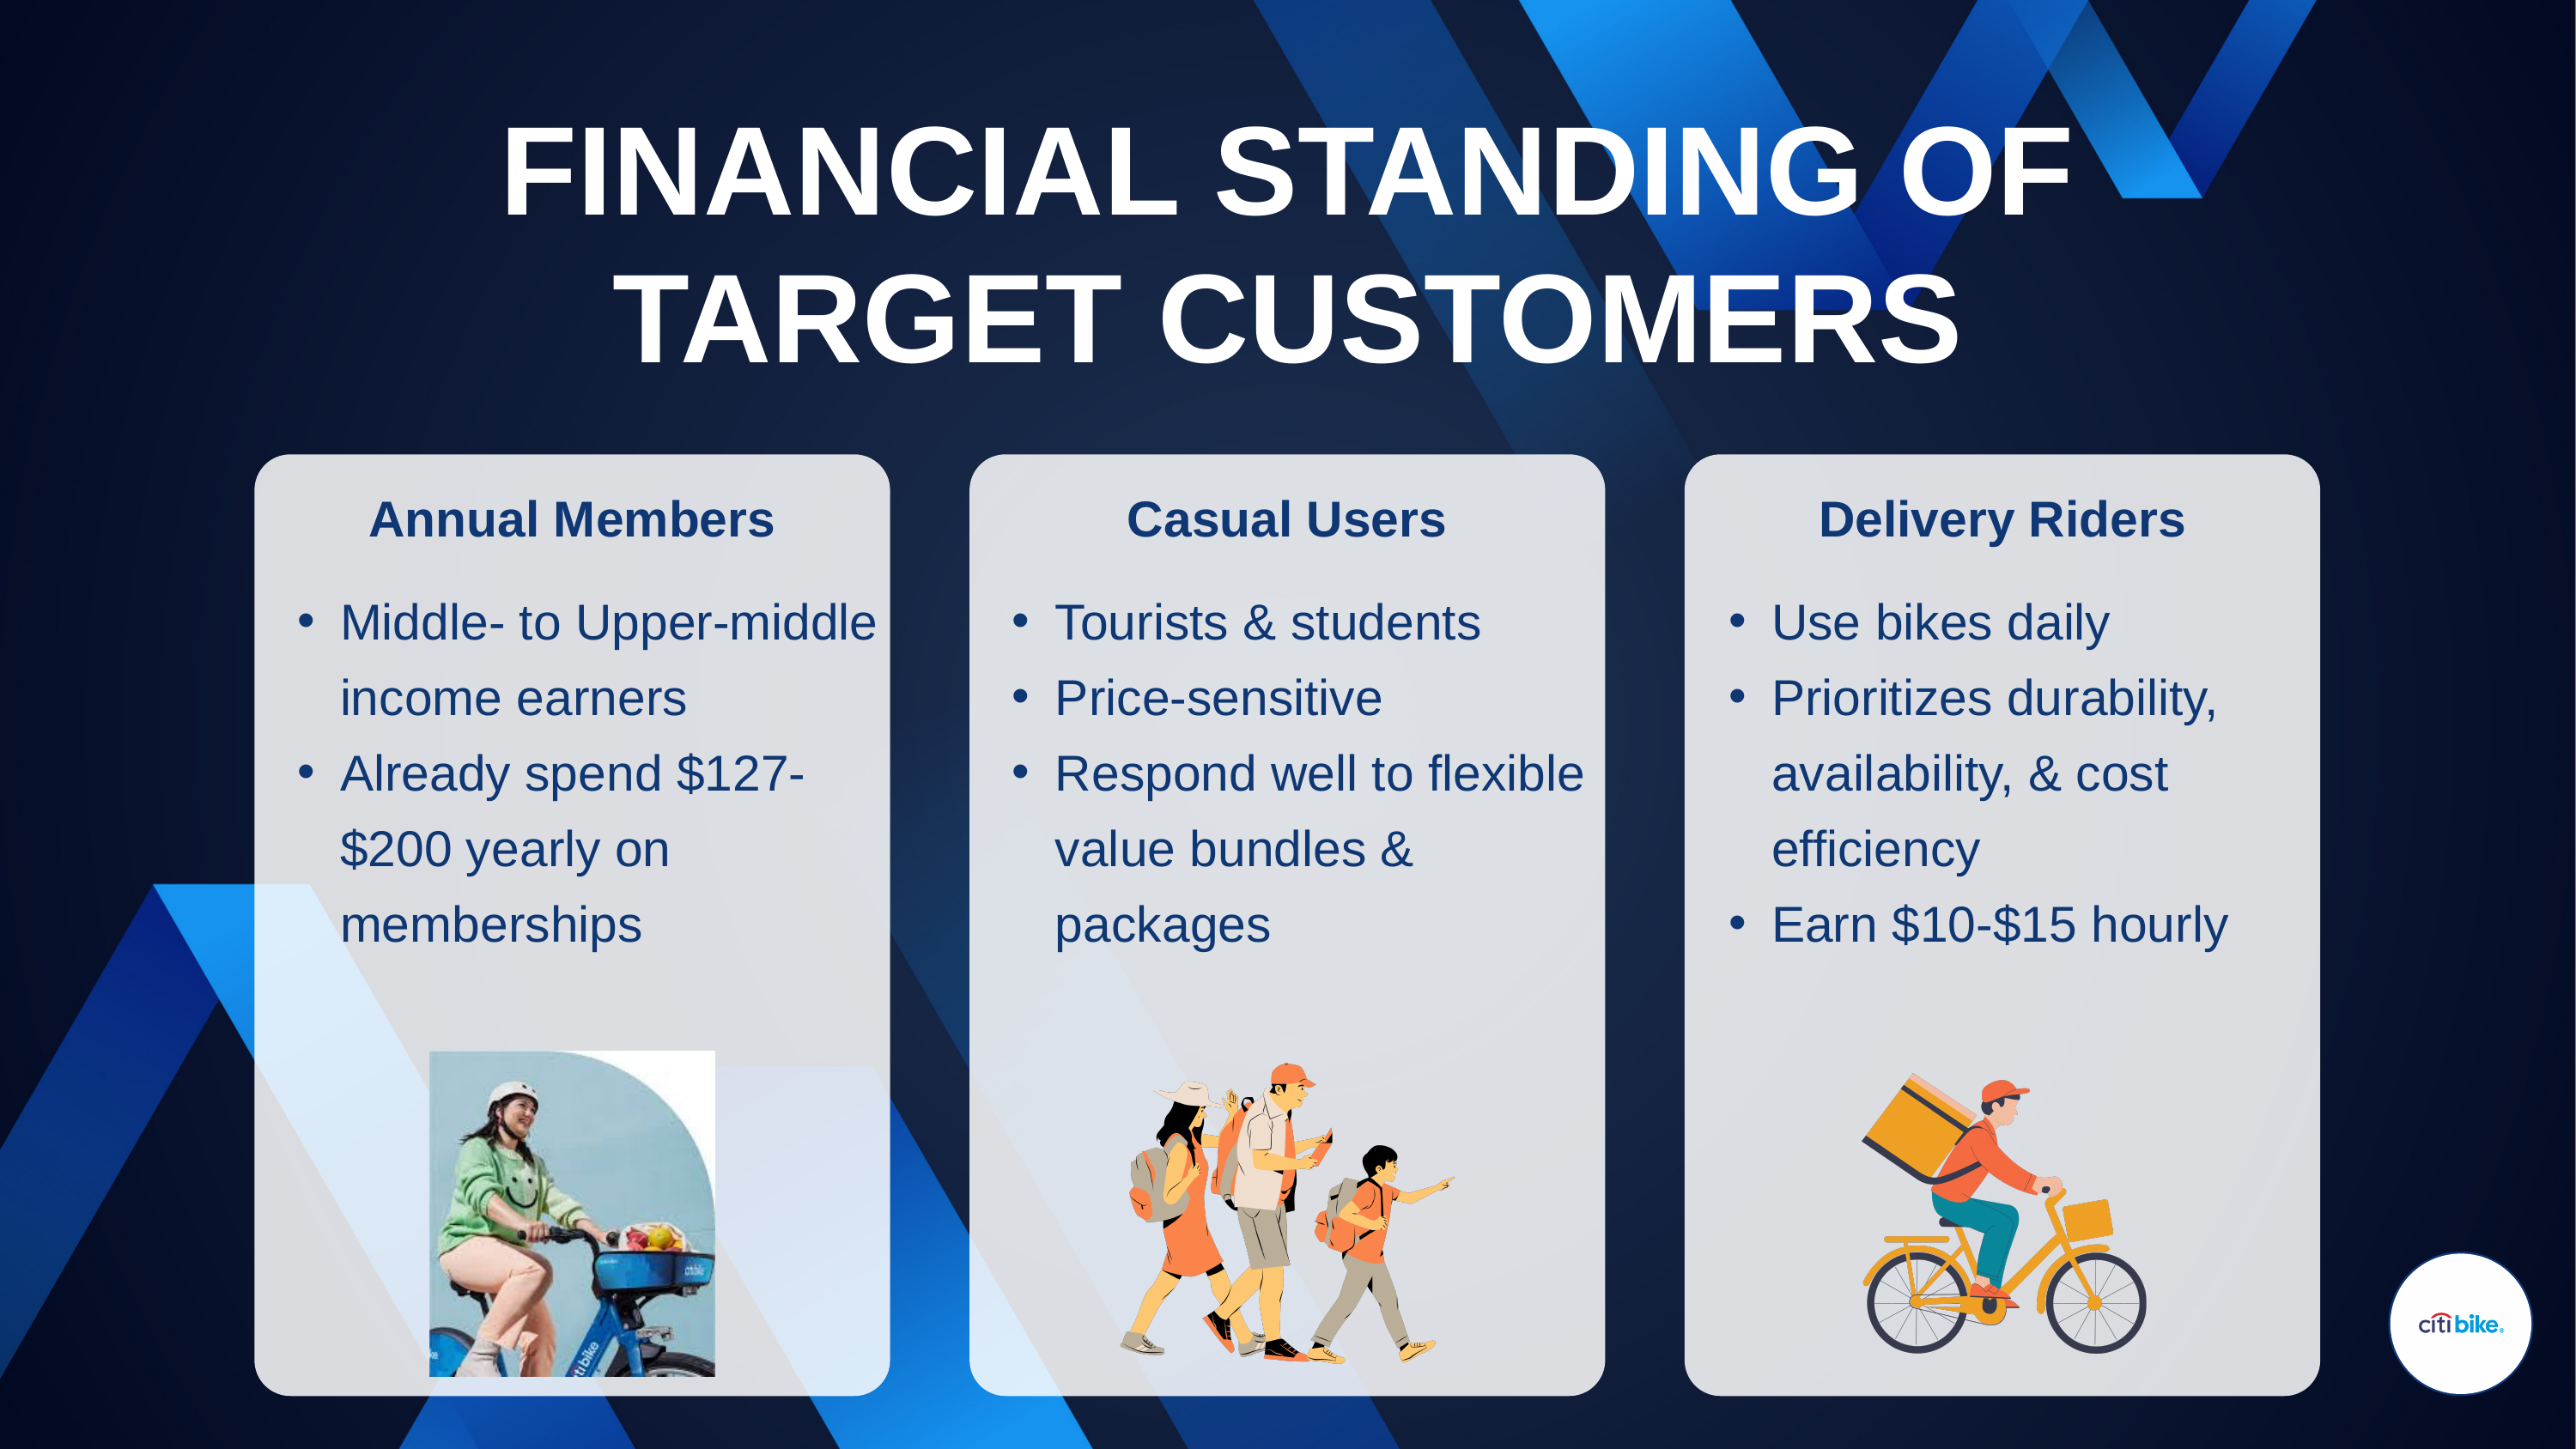

FINANCIAL STANDING OF TARGET CUSTOMERS

Annual Members
Casual Users
Delivery Riders
Middle- to Upper-middle income earners
Already spend $127-$200 yearly on memberships
Tourists & students
Price-sensitive
Respond well to flexible value bundles &  packages
Use bikes daily
Prioritizes durability, availability, & cost efficiency
Earn $10-$15 hourly